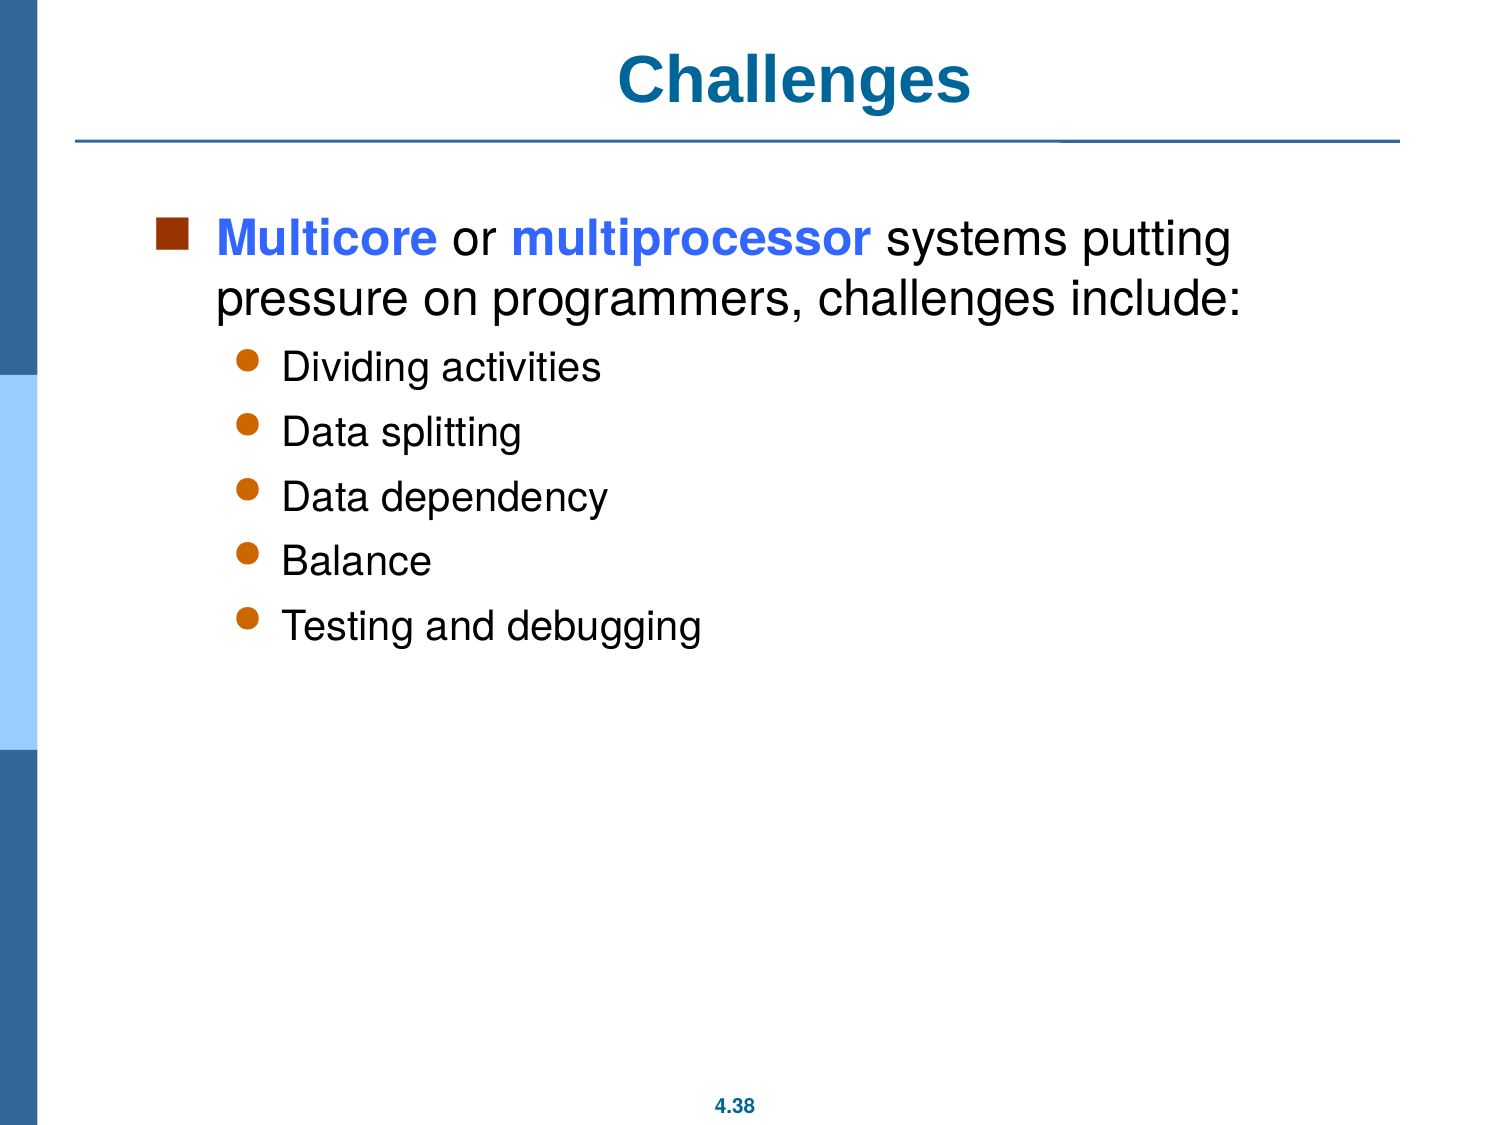

# Challenges
Multicore or multiprocessor systems putting pressure on programmers, challenges include:
Dividing activities
Data splitting
Data dependency
Balance
Testing and debugging